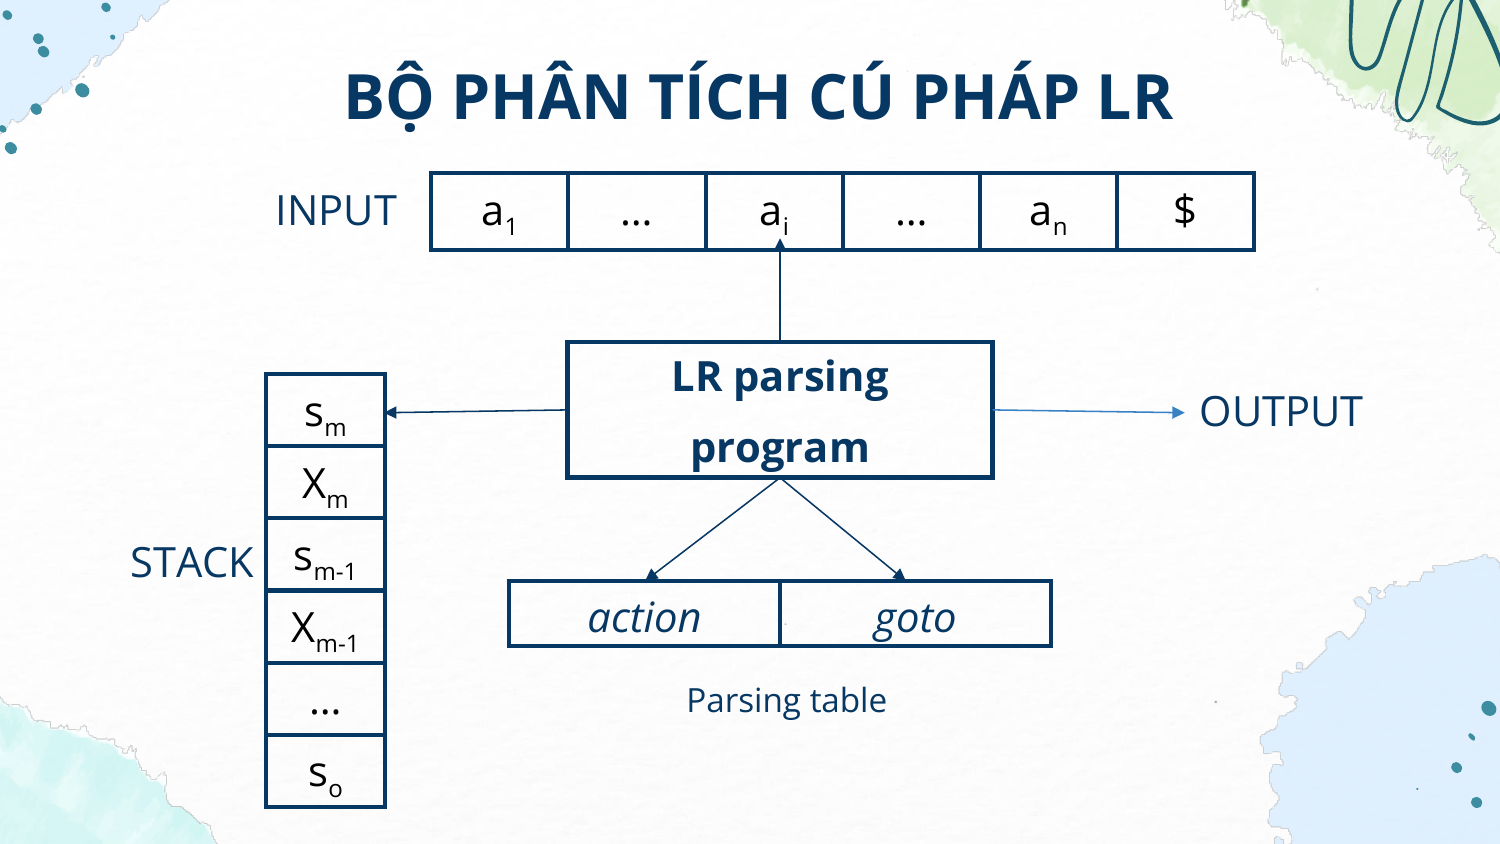

# BỘ PHÂN TÍCH CÚ PHÁP LR
| a1 | … | ai | … | an | $ |
| --- | --- | --- | --- | --- | --- |
INPUT
LR parsing
program
| sm |
| --- |
| Xm |
| sm-1 |
| Xm-1 |
| … |
| so |
OUTPUT
STACK
| action | goto |
| --- | --- |
Parsing table